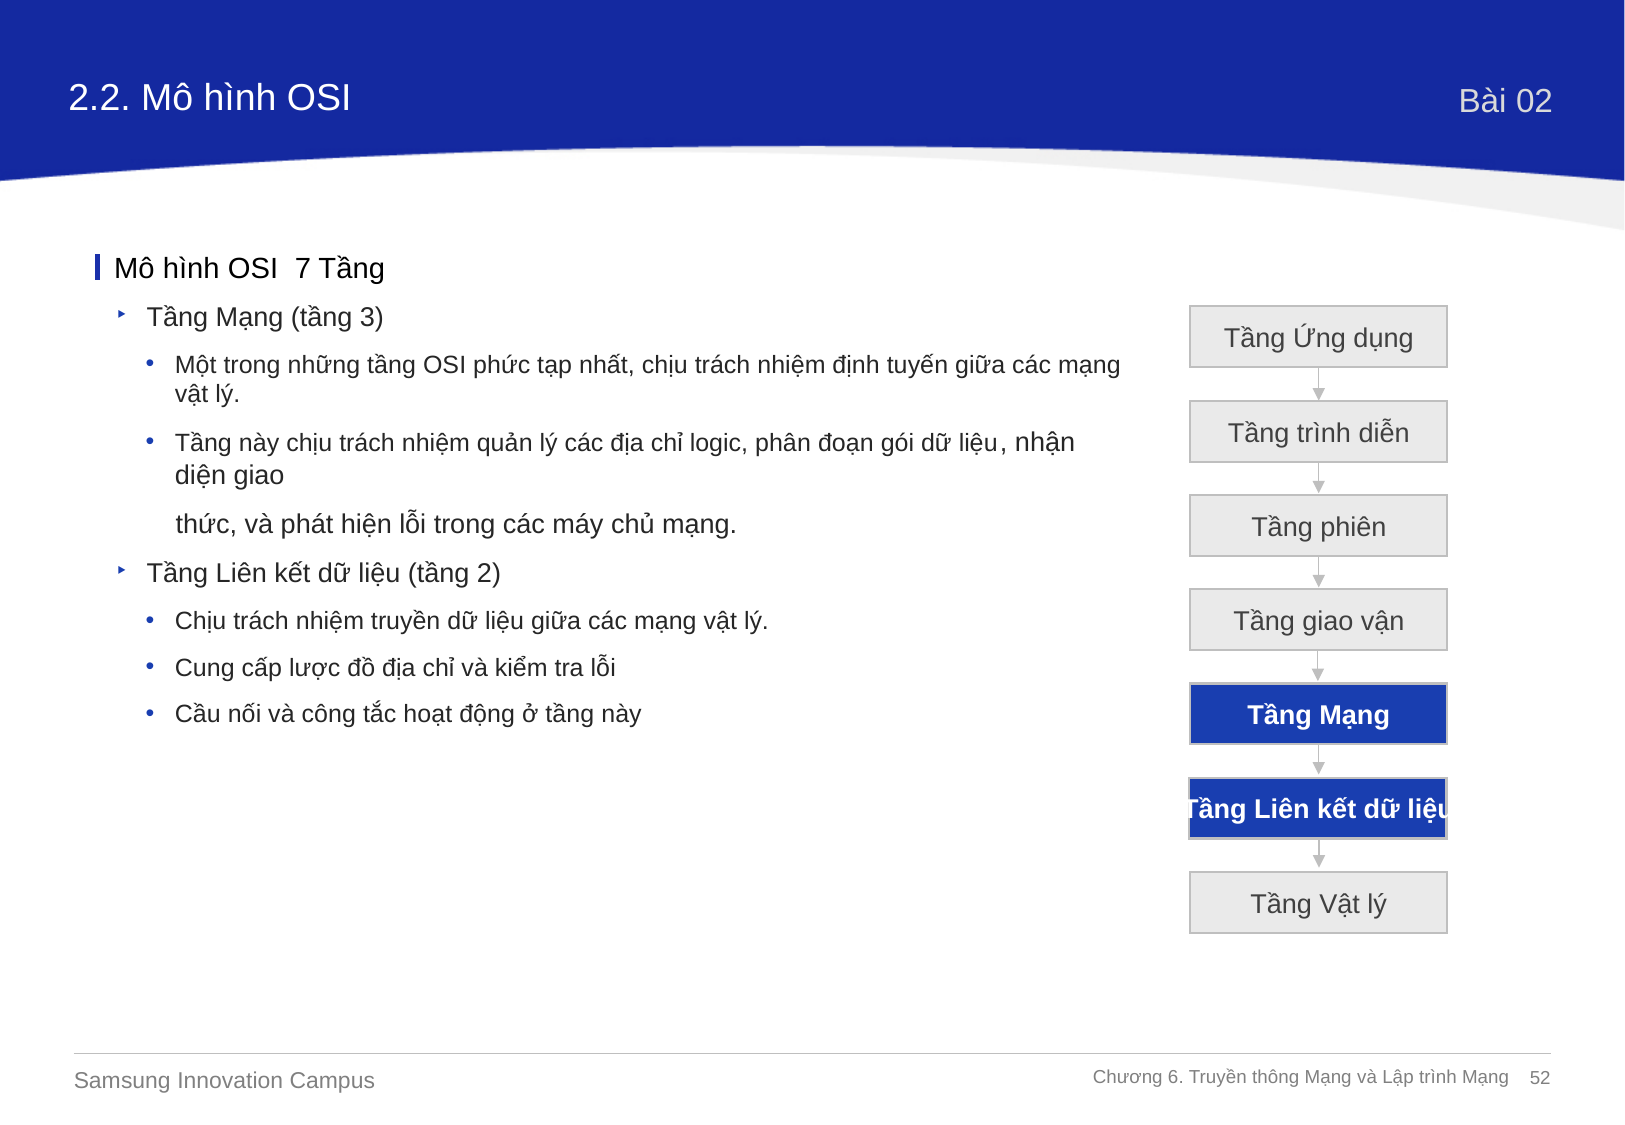

2.2. Mô hình OSI
Bài 02
Mô hình OSI  7 Tầng
Tầng Mạng (tầng 3)
Một trong những tầng OSI phức tạp nhất, chịu trách nhiệm định tuyến giữa các mạng vật lý.
Tầng này chịu trách nhiệm quản lý các địa chỉ logic, phân đoạn gói dữ liệu, nhận diện giao
    thức, và phát hiện lỗi trong các máy chủ mạng.
Tầng Liên kết dữ liệu (tầng 2)
Chịu trách nhiệm truyền dữ liệu giữa các mạng vật lý.
Cung cấp lược đồ địa chỉ và kiểm tra lỗi
Cầu nối và công tắc hoạt động ở tầng này

Tầng Ứng dụng
Tầng trình diễn
Tầng phiên
Tầng giao vận
Tầng Mạng
Tầng Liên kết dữ liệu
Tầng Vật lý